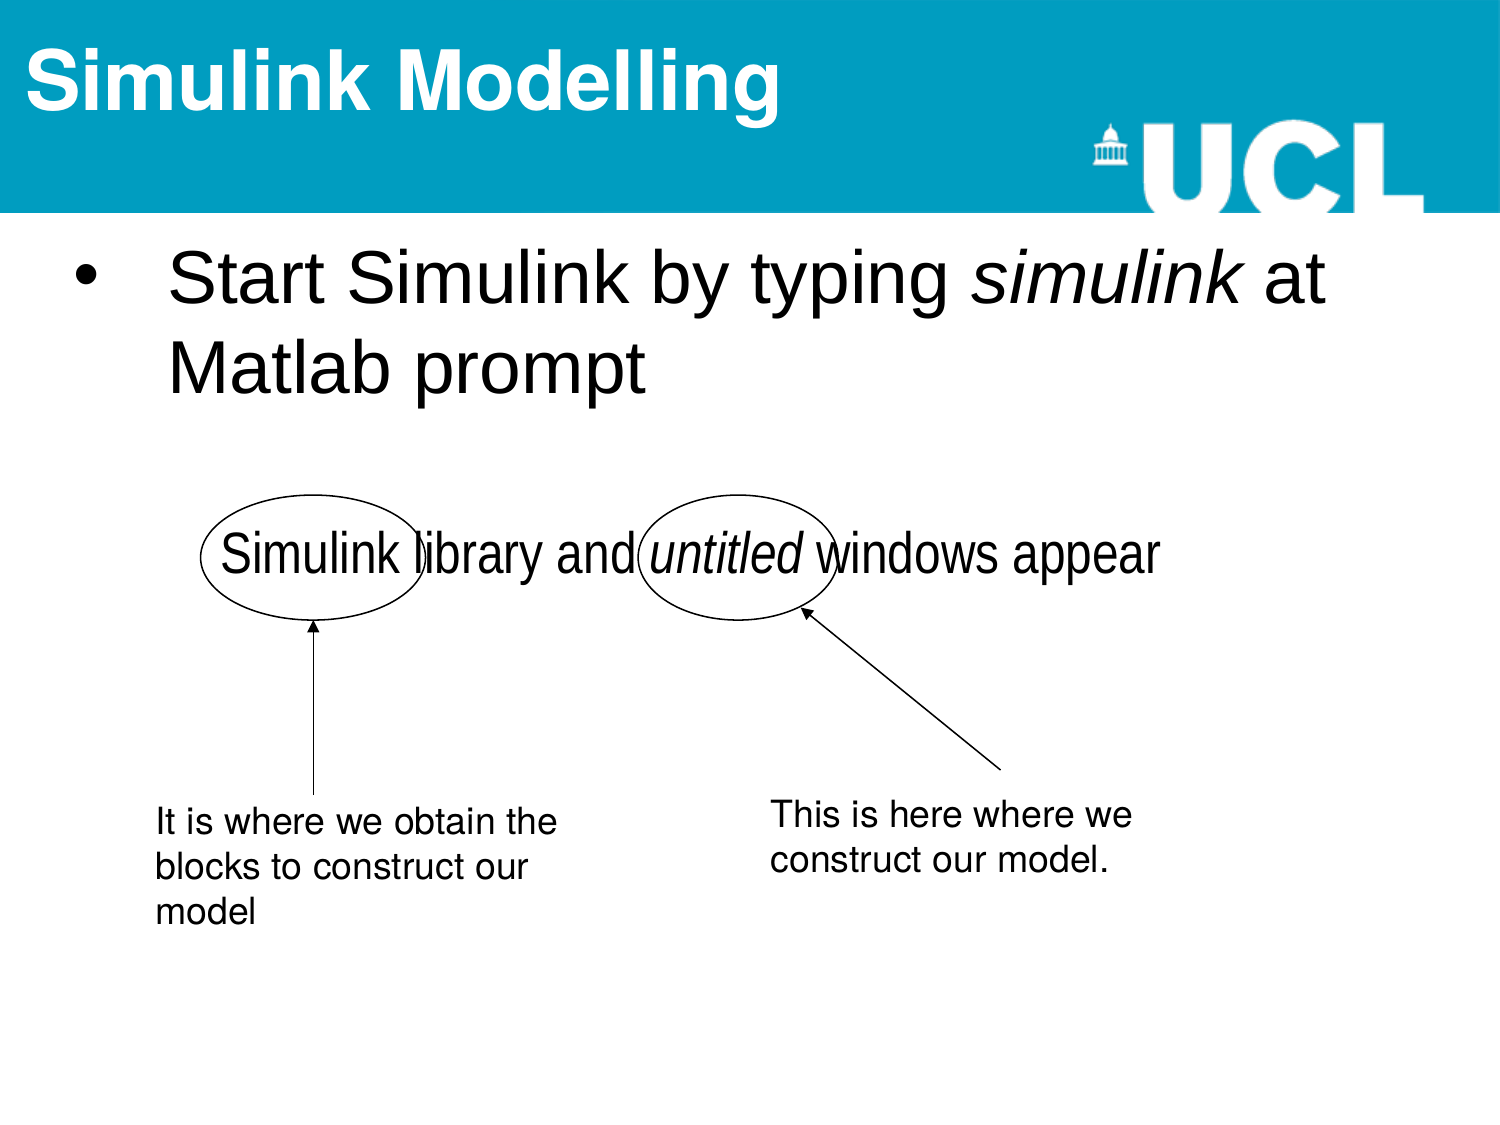

# Simulink Modelling
Start Simulink by typing simulink at Matlab prompt

It is where we obtain the blocks to construct our model

This is here where we construct our model.
Simulink library and untitled windows appear